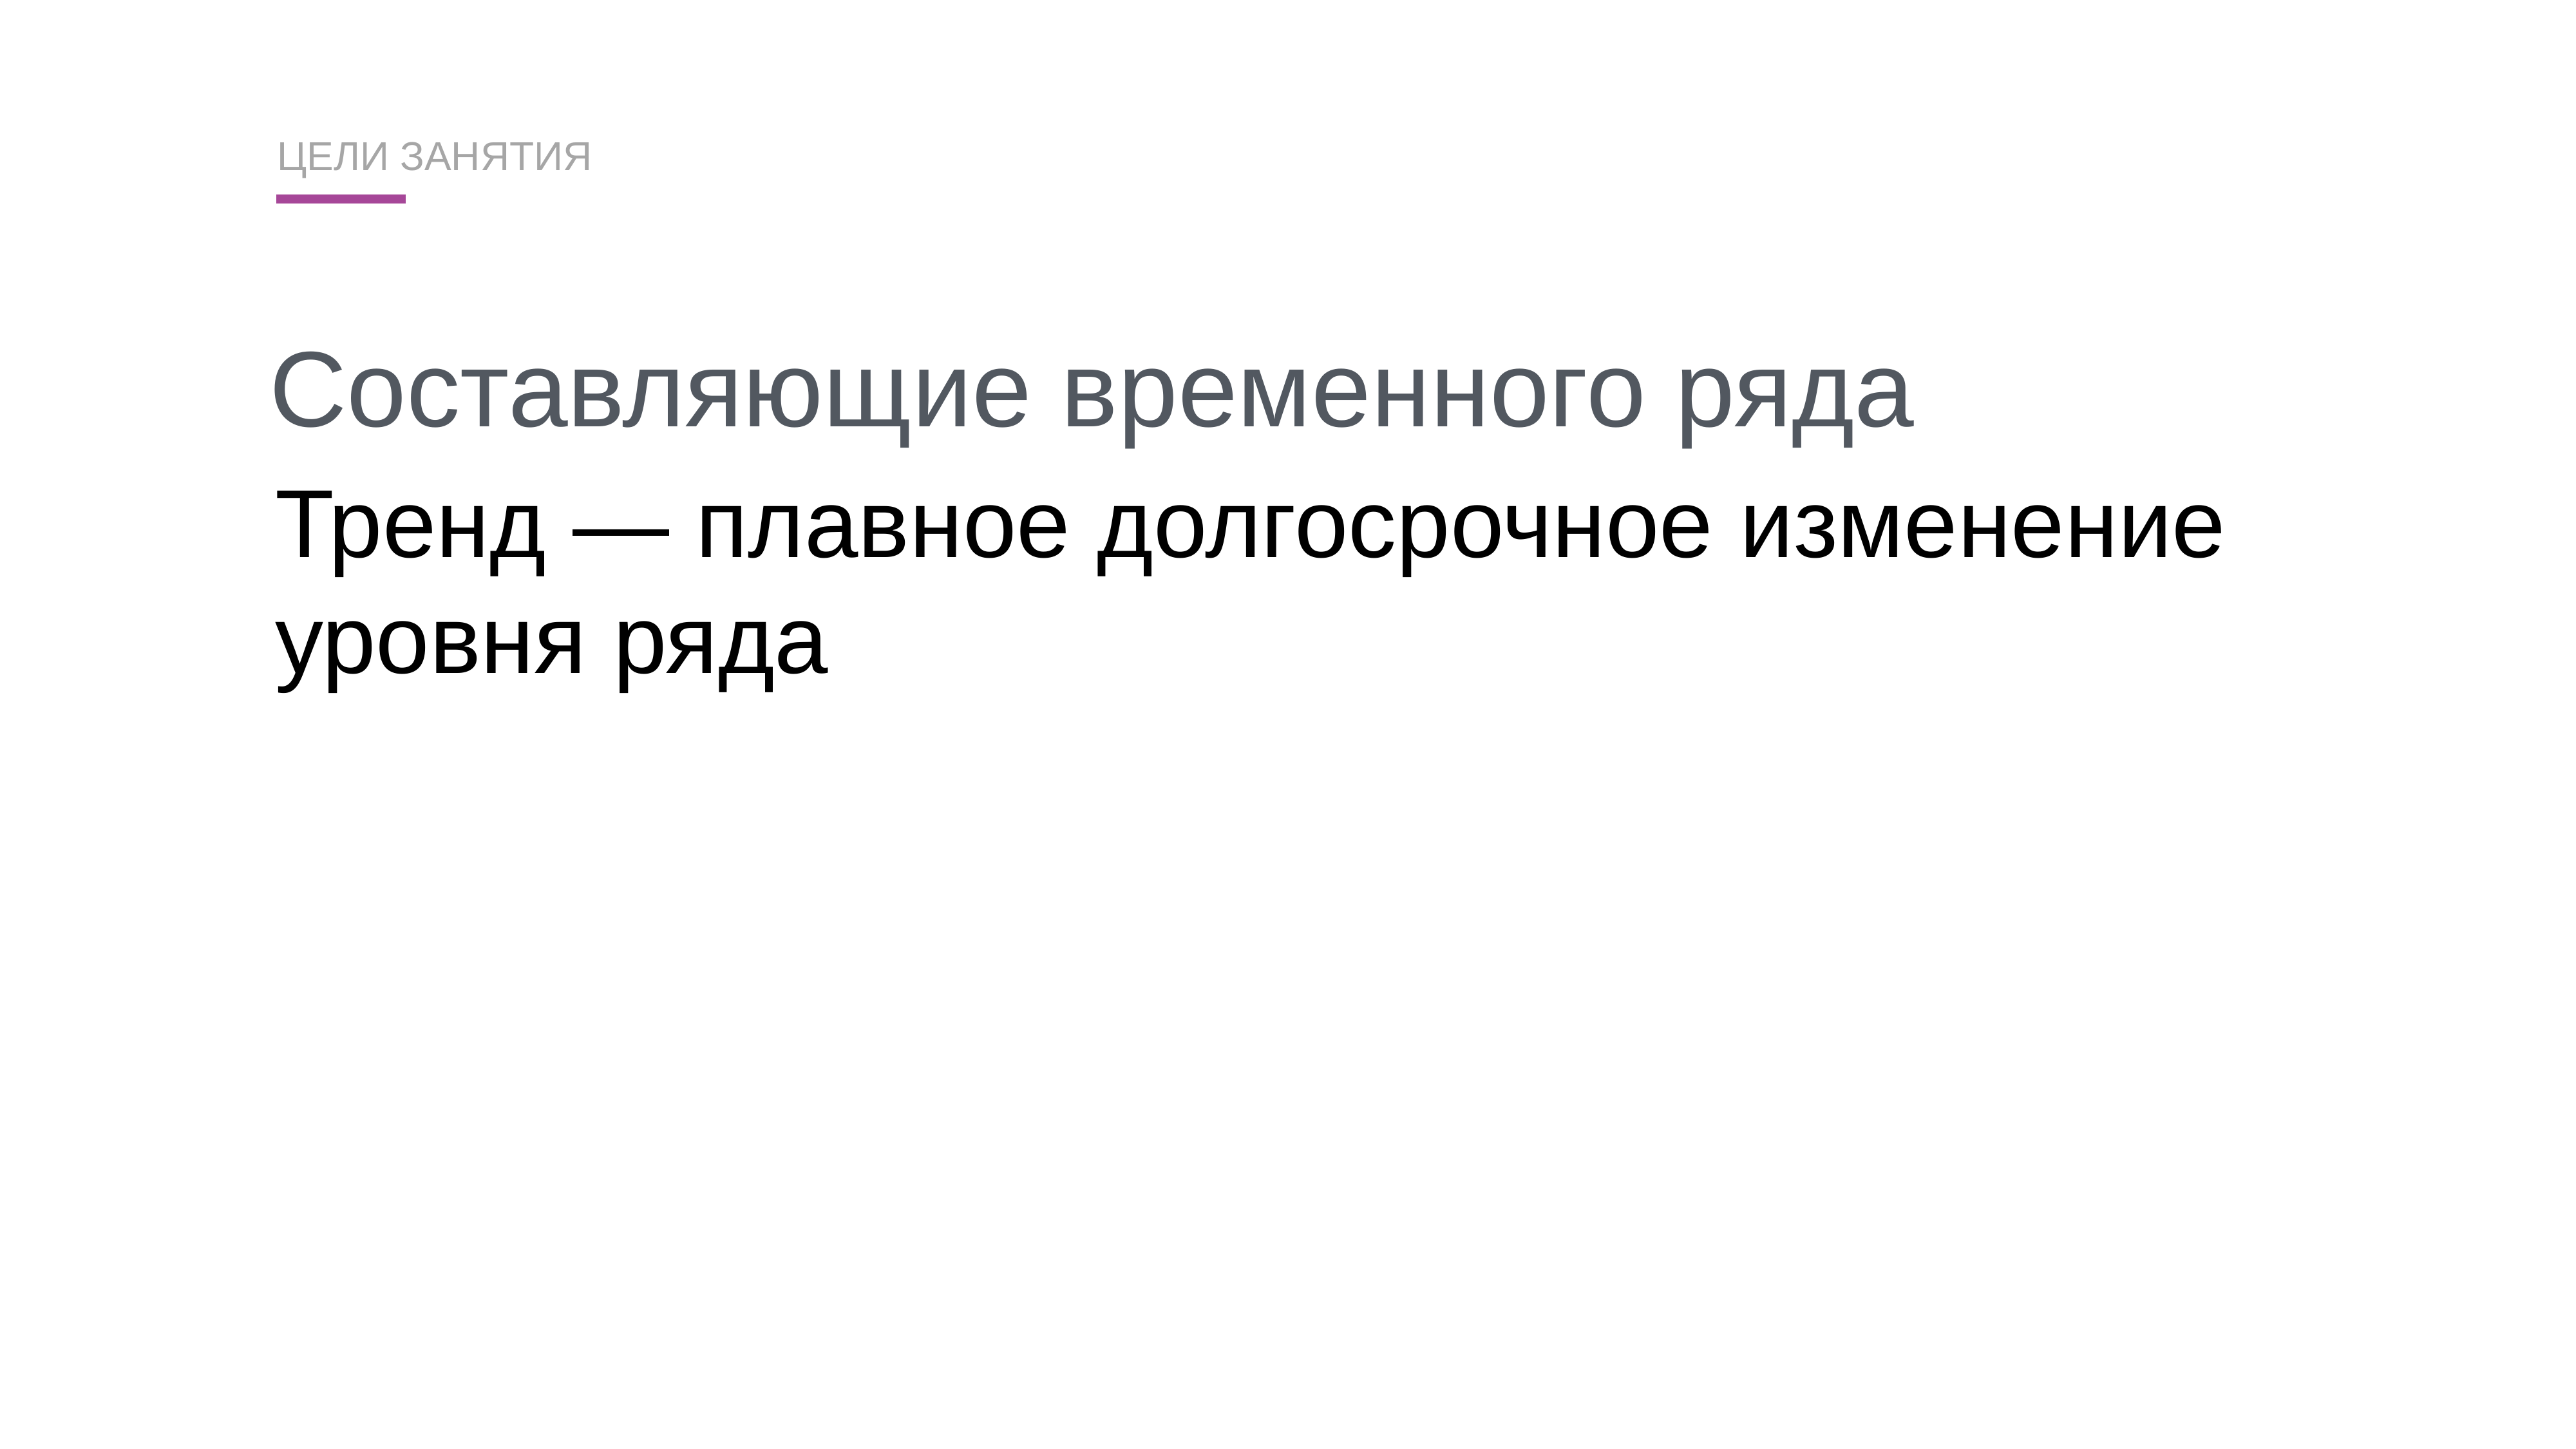

ЦЕЛИ ЗАНЯТИЯ
Составляющие временного ряда
Тренд — плавное долгосрочное изменение уровня ряда